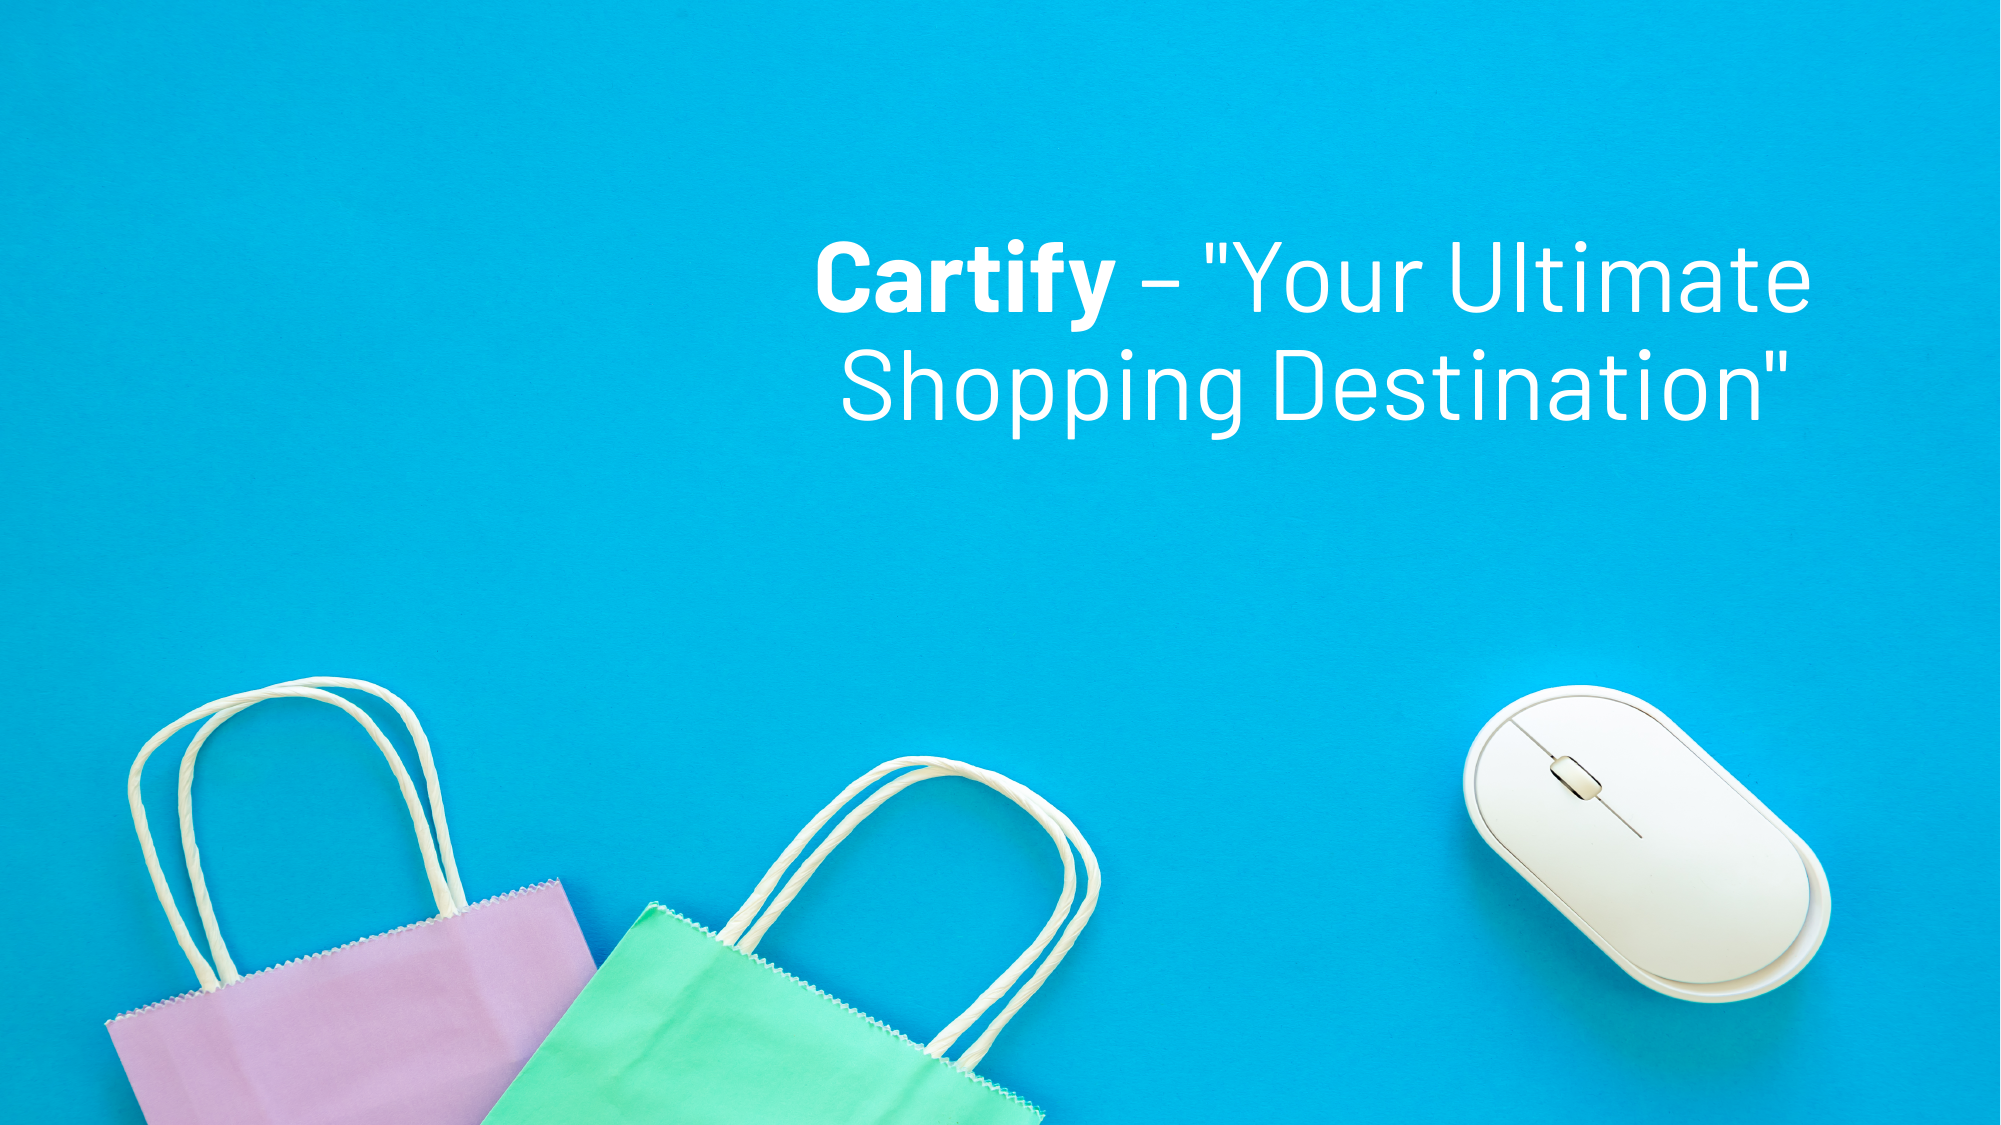

# Cartify – "Your Ultimate Shopping Destination"